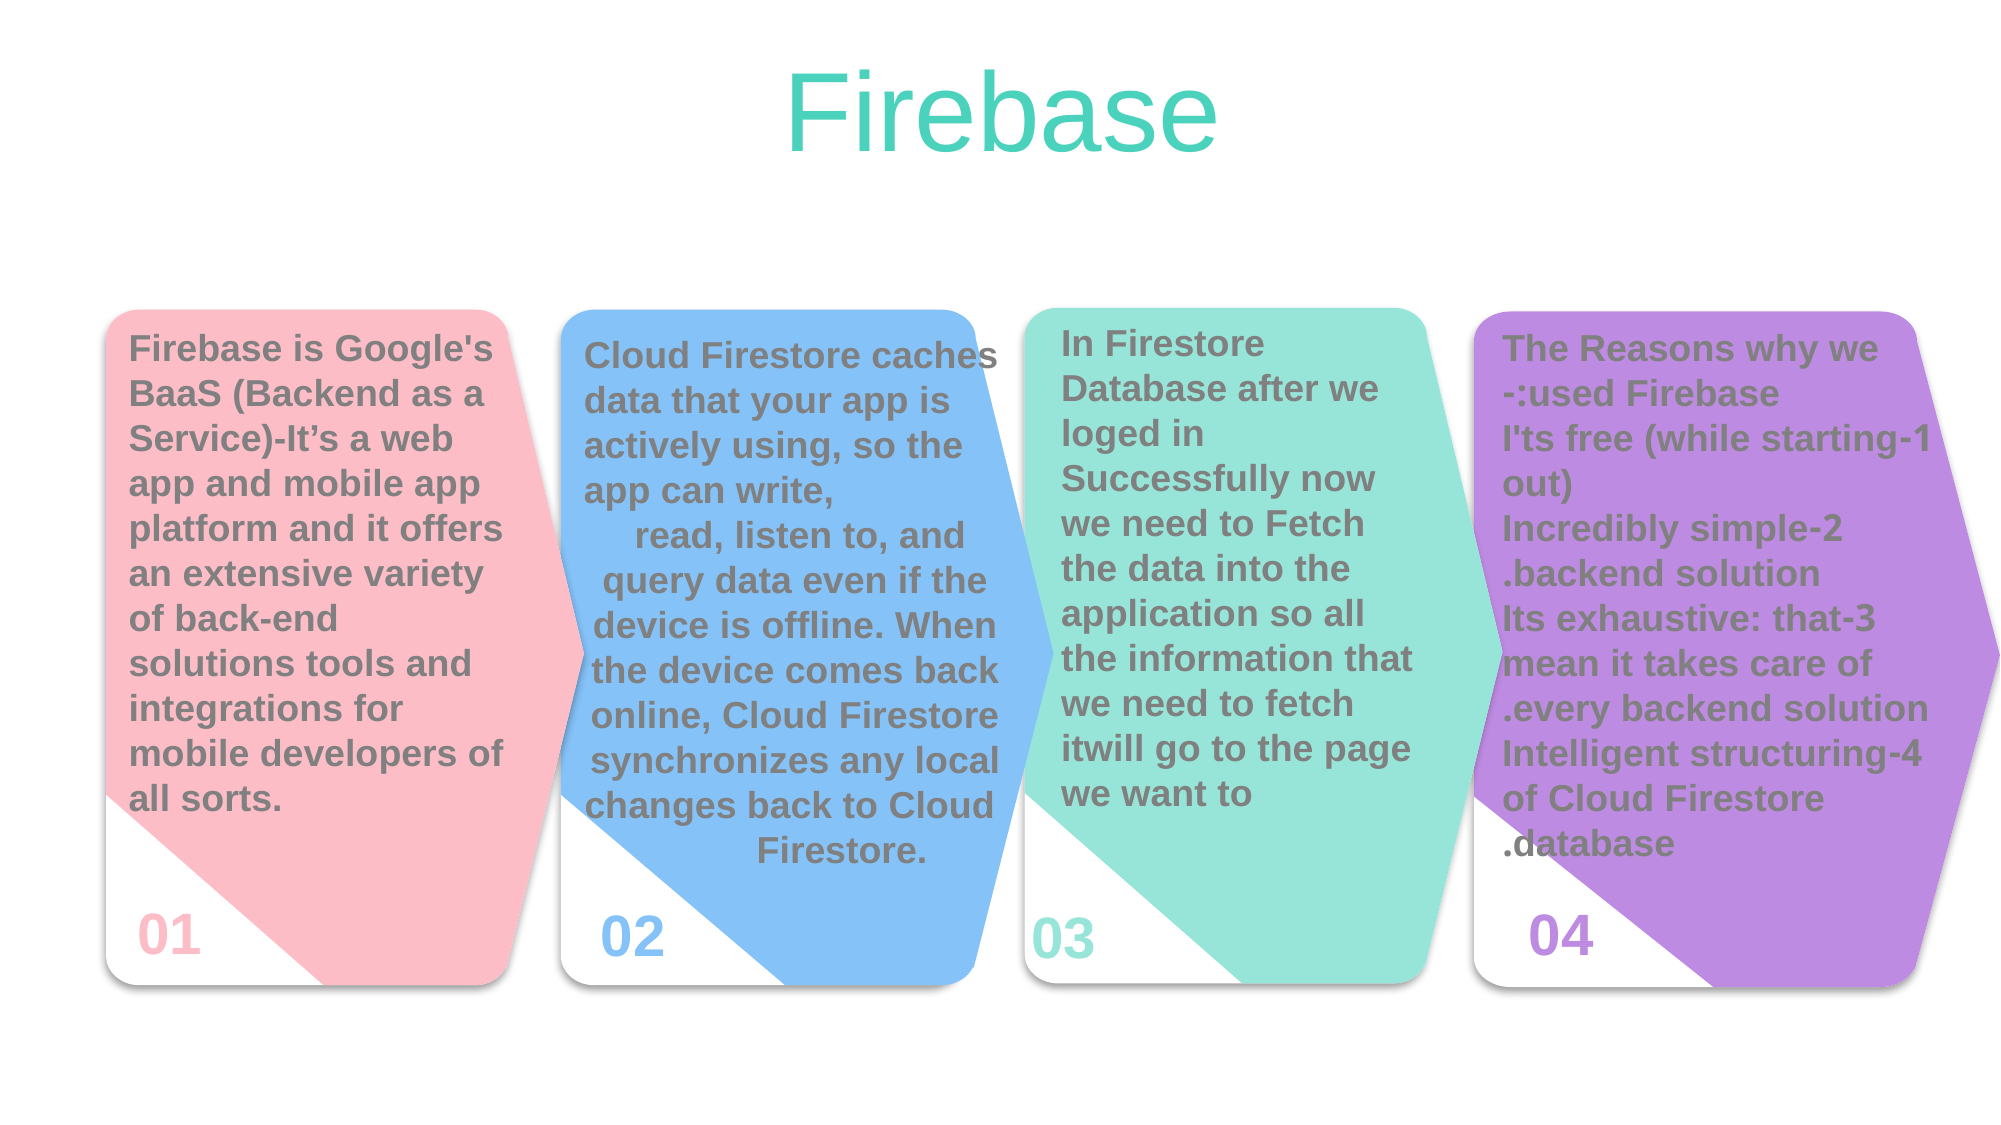

Firebase

In Firestore Database after we loged in Successfully now we need to Fetch the data into the application so all the information that we need to fetch itwill go to the page we want to
Firebase is Google's BaaS (Backend as a Service)-It’s a web app and mobile app platform and it offers an extensive variety of back-end solutions tools and integrations for mobile developers of all sorts.
The Reasons why we used Firebase:-
1-I'ts free (while starting out)
2-Incredibly simple backend solution.
3-Its exhaustive: that mean it takes care of every backend solution.
4-Intelligent structuring of Cloud Firestore database.
Cloud Firestore caches data that your app is actively using, so the app can write,
 read, listen to, and query data even if the device is offline. When the device comes back online, Cloud Firestore synchronizes any local changes back to Cloud           Firestore.
01
04
02
03